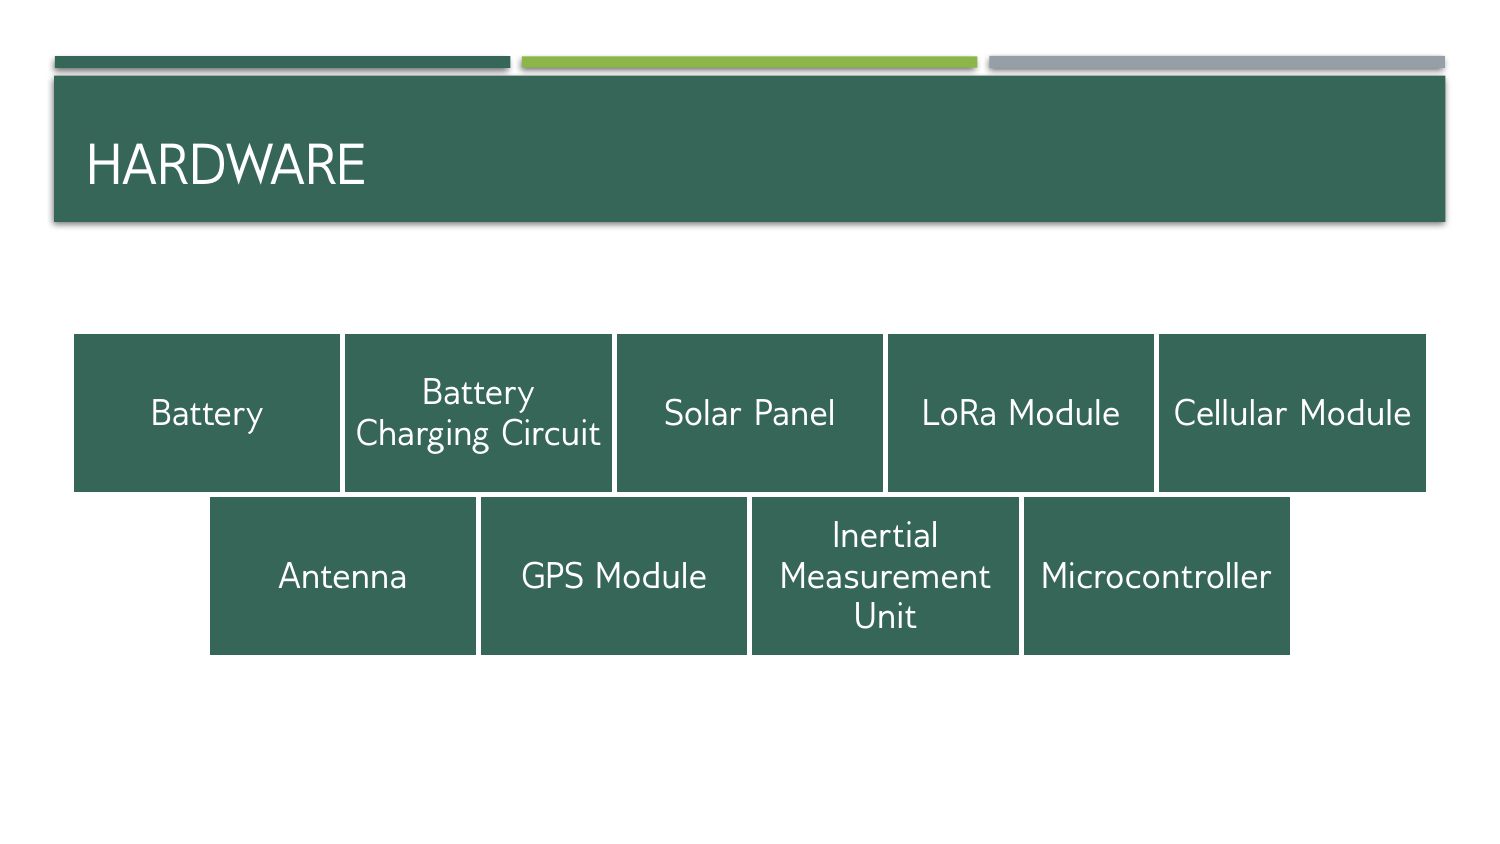

# HARDWARE
Battery
Battery Charging Circuit
Solar Panel
LoRa Module
Cellular Module
Antenna
GPS Module
Inertial Measurement Unit
Microcontroller